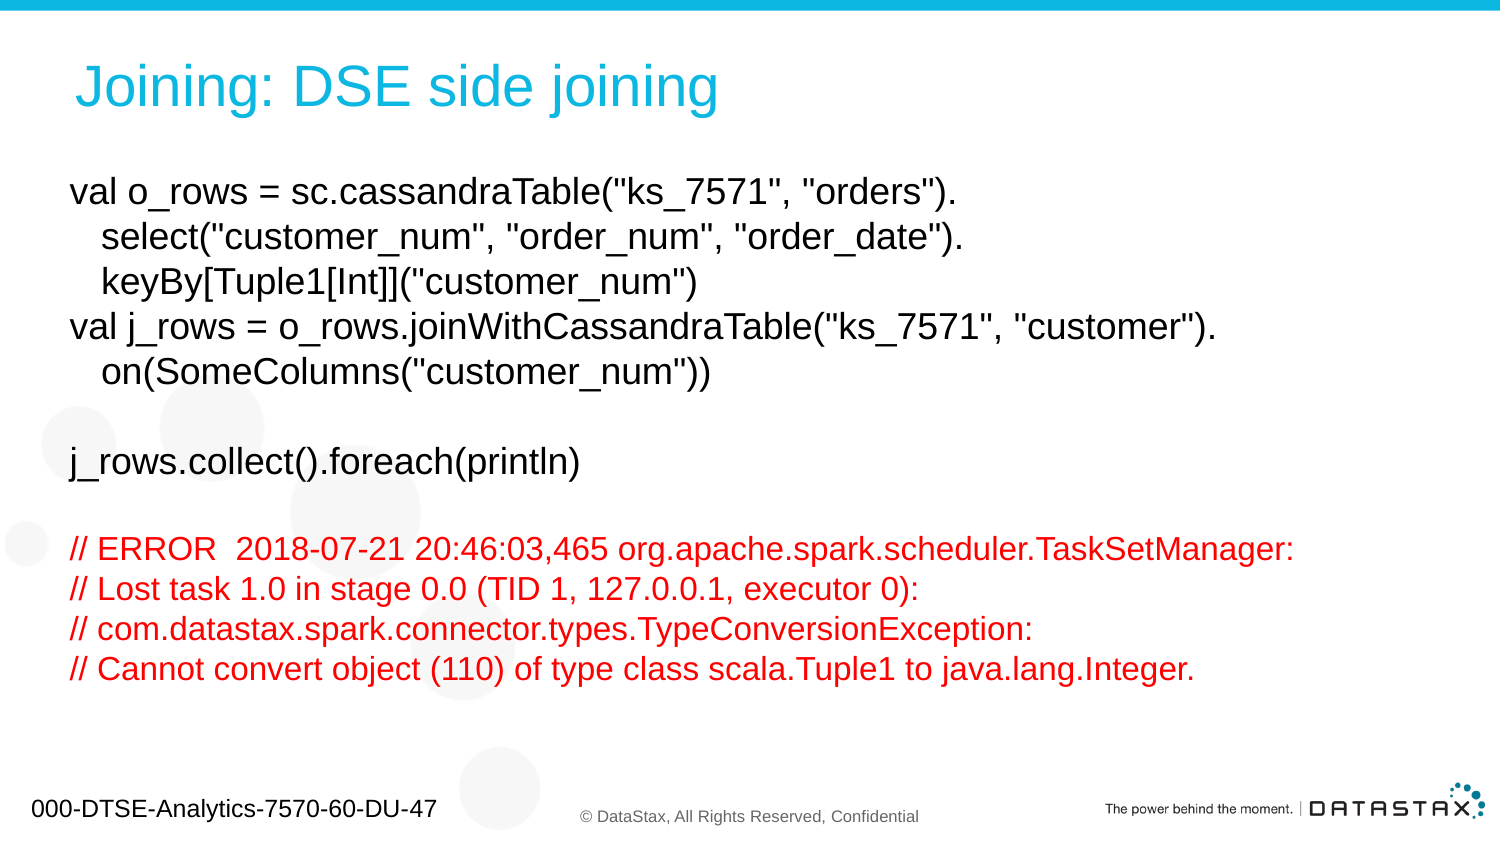

# Joining: DSE side joining
val o_rows = sc.cassandraTable("ks_7571", "orders").
   select("customer_num", "order_num", "order_date").
   keyBy[Tuple1[Int]]("customer_num")
val j_rows = o_rows.joinWithCassandraTable("ks_7571", "customer").
   on(SomeColumns("customer_num"))

j_rows.collect().foreach(println)

// ERROR  2018-07-21 20:46:03,465 org.apache.spark.scheduler.TaskSetManager:
// Lost task 1.0 in stage 0.0 (TID 1, 127.0.0.1, executor 0):
// com.datastax.spark.connector.types.TypeConversionException:
// Cannot convert object (110) of type class scala.Tuple1 to java.lang.Integer.
000-DTSE-Analytics-7570-60-DU-47